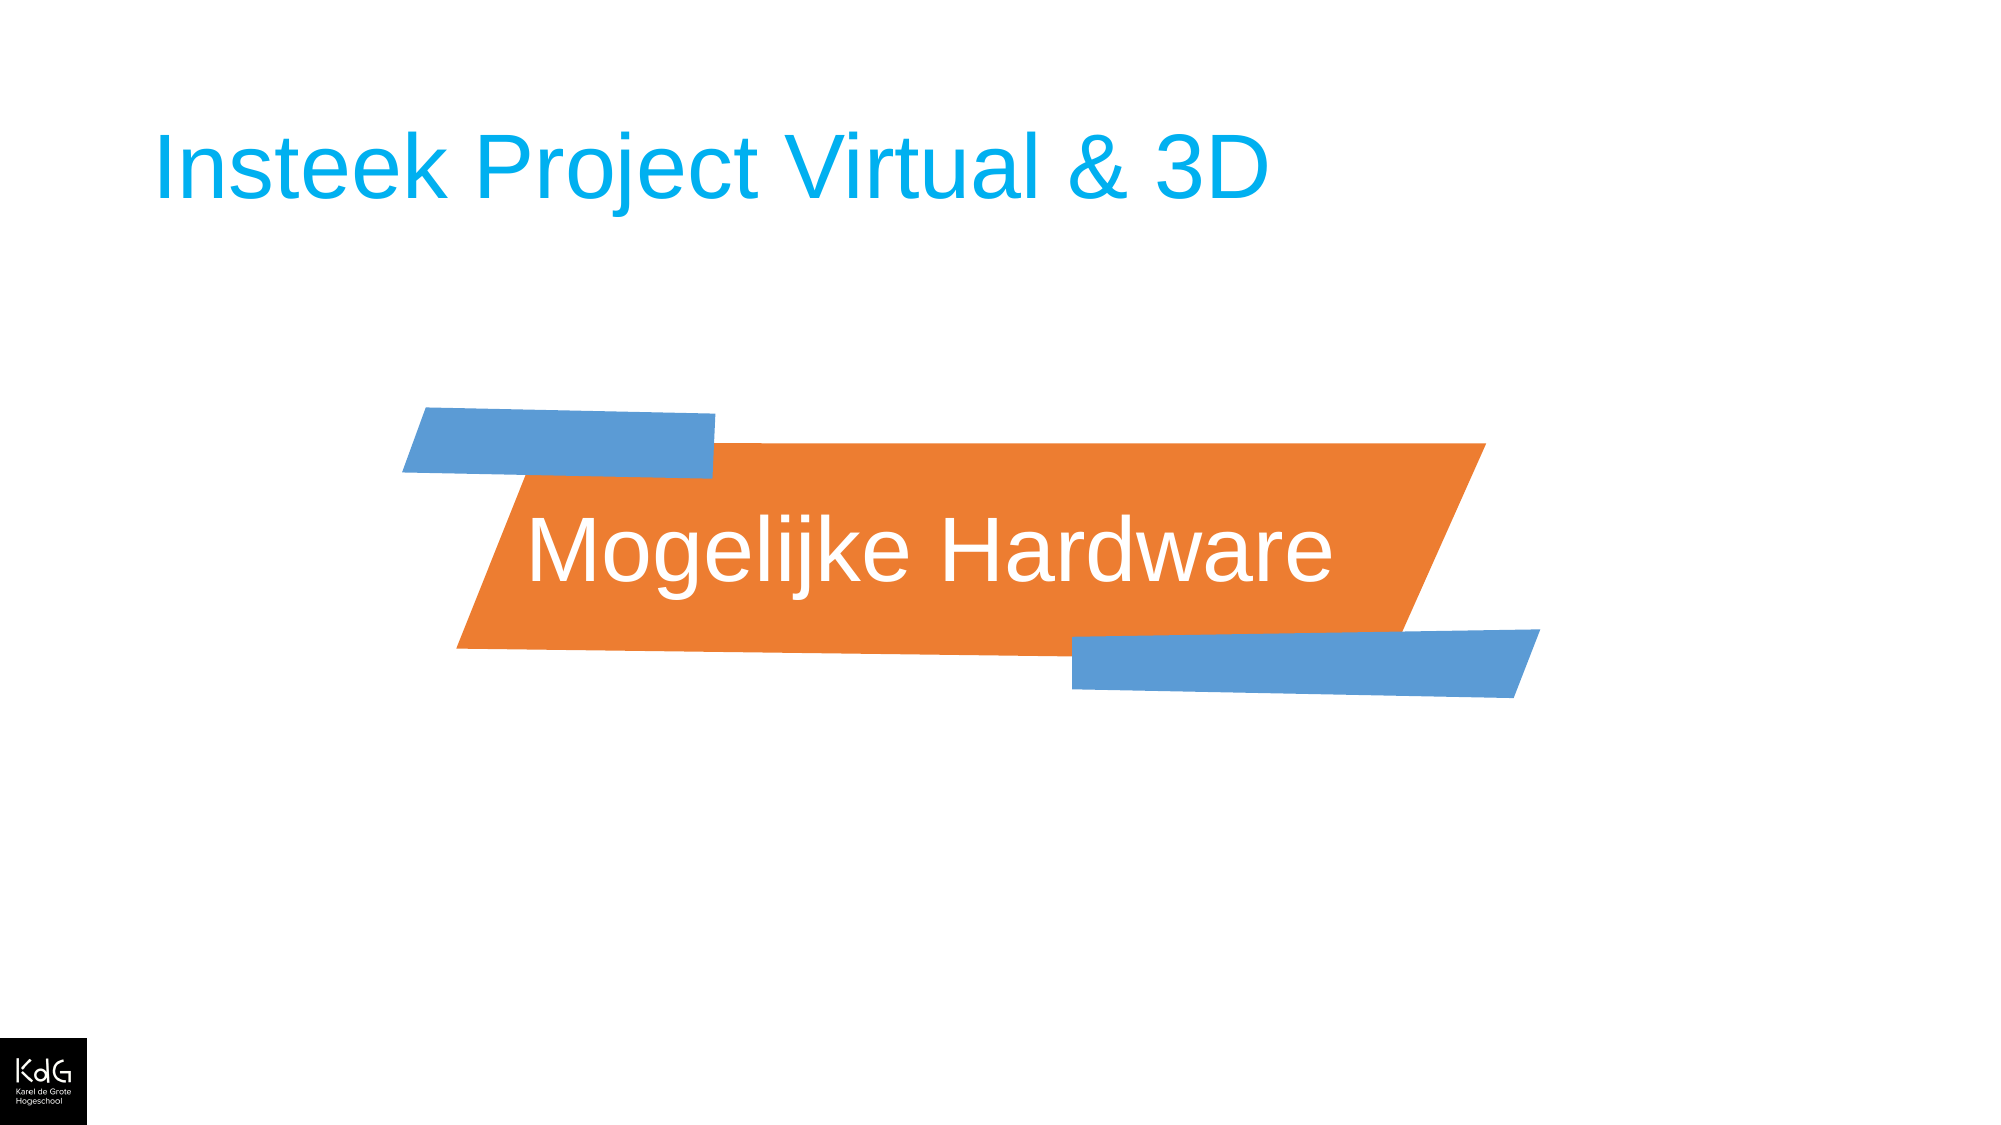

Insteek Project Virtual & 3D

# Mogelijke Hardware